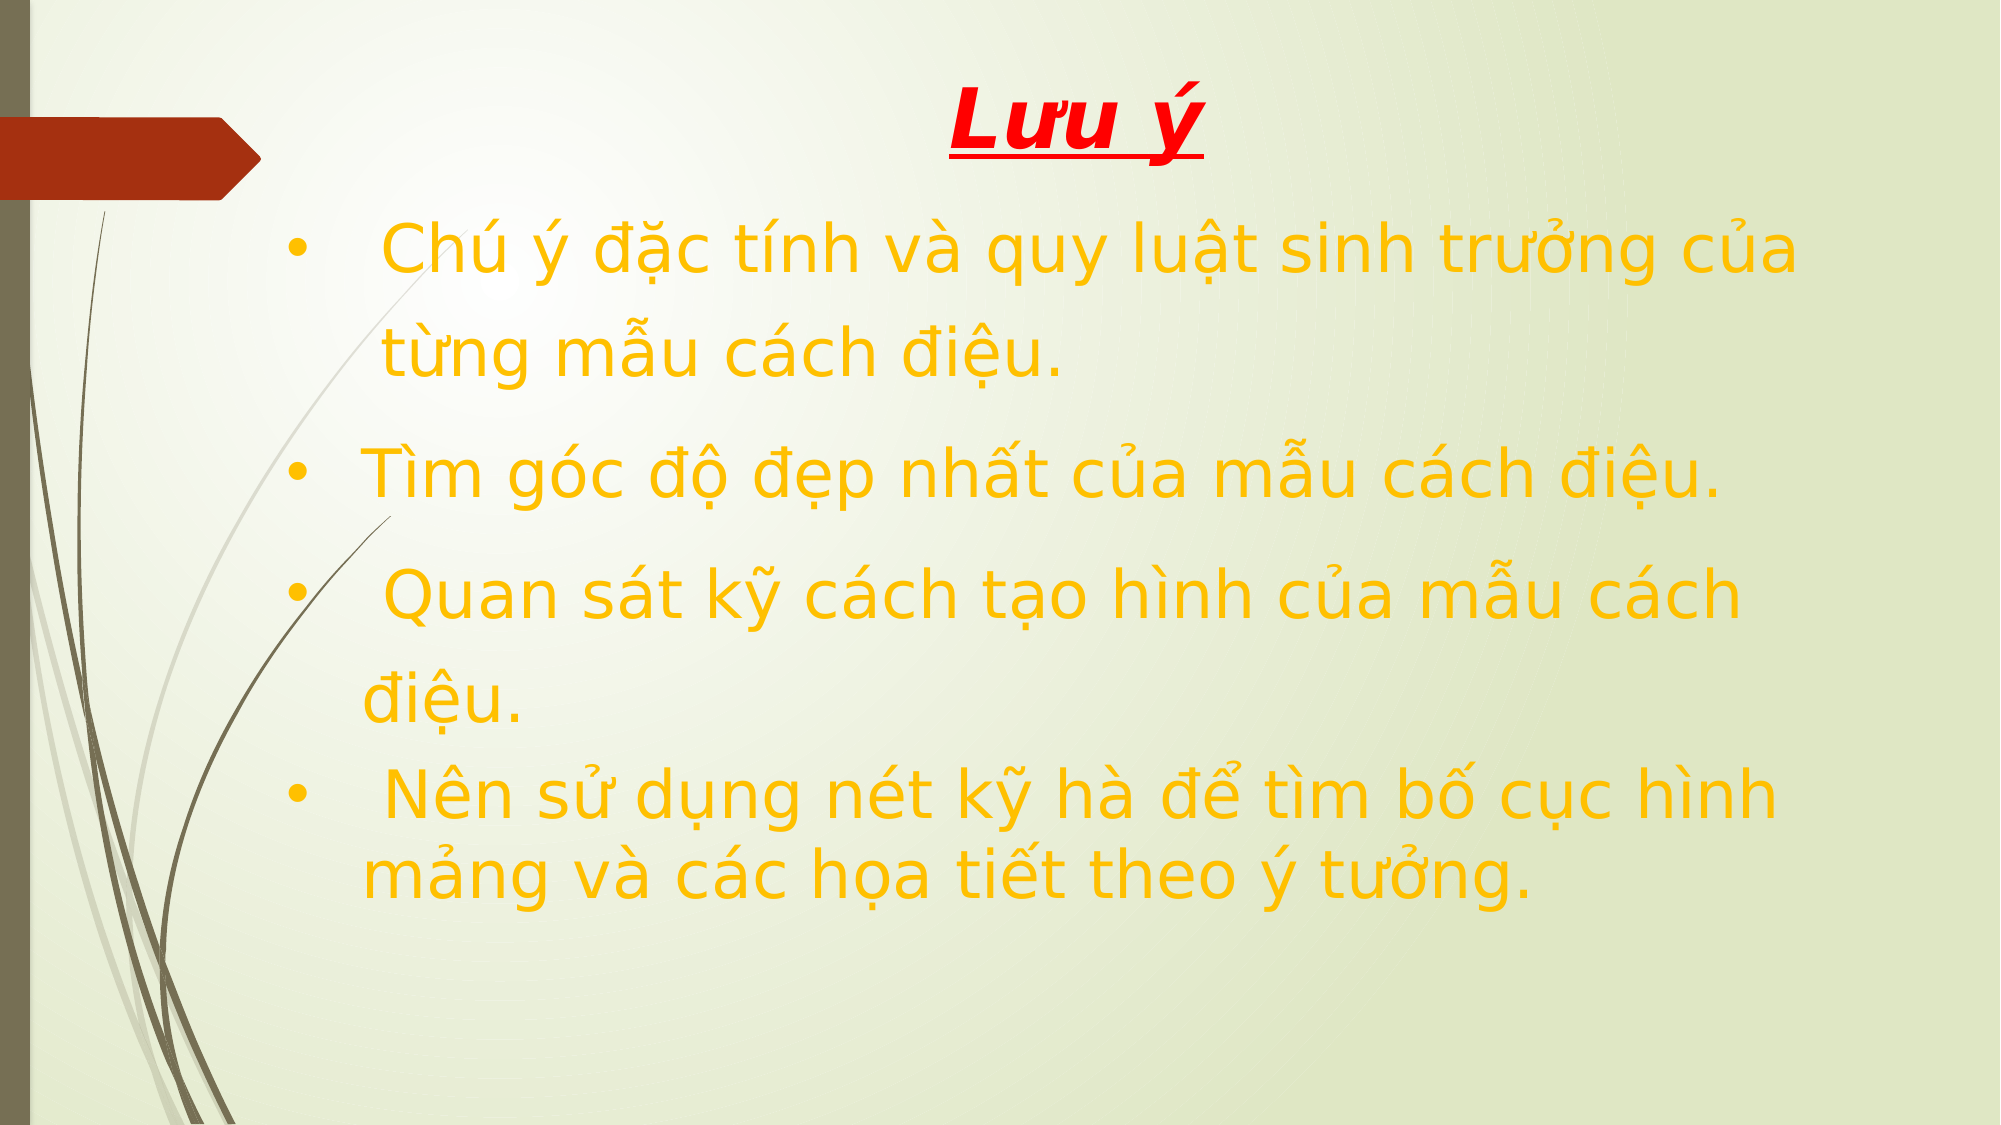

Lưu ý
Chú ý đặc tính và quy luật sinh trưởng của từng mẫu cách điệu.
Tìm góc độ đẹp nhất của mẫu cách điệu.
 Quan sát kỹ cách tạo hình của mẫu cách điệu.
 Nên sử dụng nét kỹ hà để tìm bố cục hình mảng và các họa tiết theo ý tưởng.